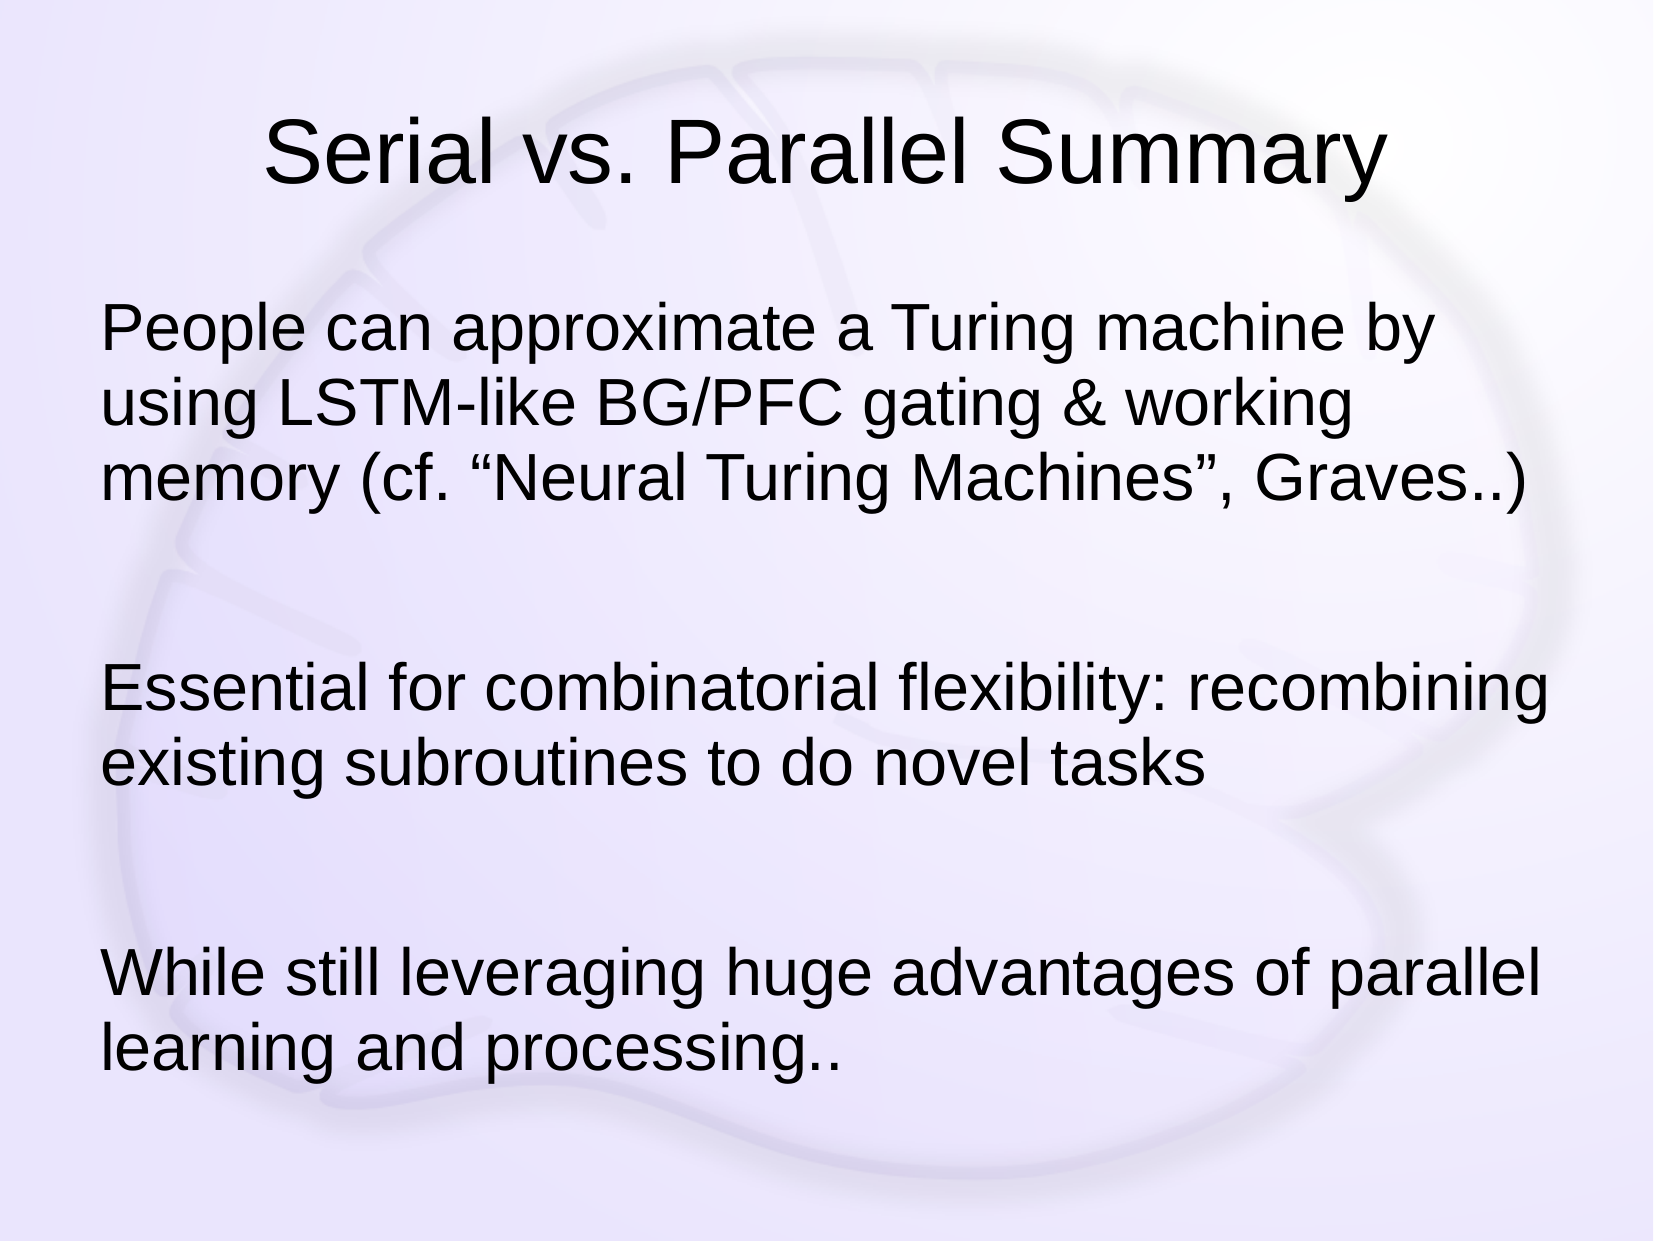

# Serial vs. Parallel Summary
People can approximate a Turing machine by using LSTM-like BG/PFC gating & working memory (cf. “Neural Turing Machines”, Graves..)

Essential for combinatorial flexibility: recombining existing subroutines to do novel tasks

While still leveraging huge advantages of parallel learning and processing..